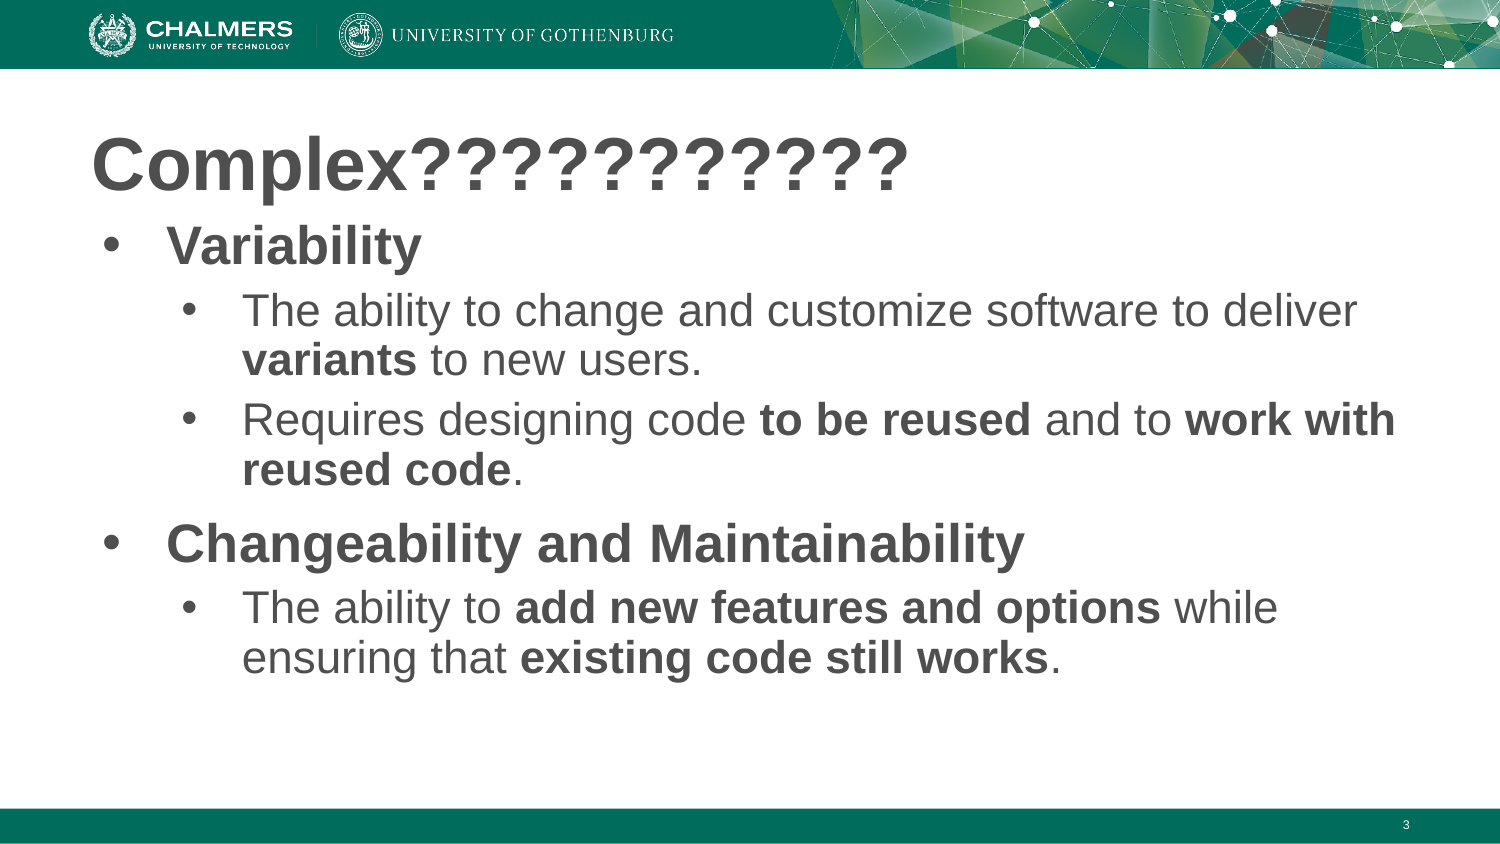

# Complex???????????
Variability
The ability to change and customize software to deliver variants to new users.
Requires designing code to be reused and to work with reused code.
Changeability and Maintainability
The ability to add new features and options while ensuring that existing code still works.
3